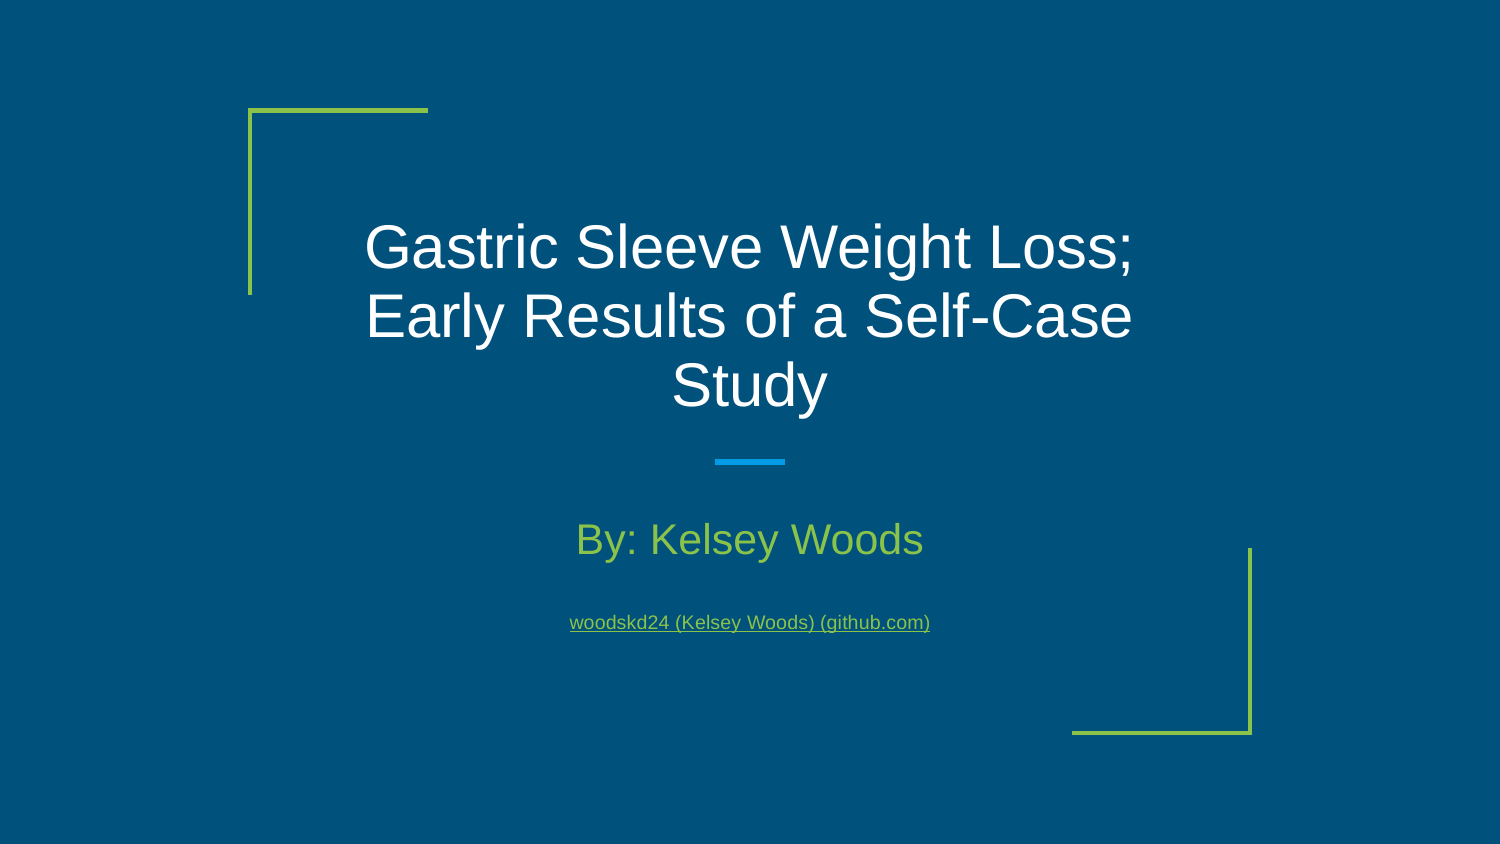

# Gastric Sleeve Weight Loss; Early Results of a Self-Case Study
By: Kelsey Woods

woodskd24 (Kelsey Woods) (github.com)